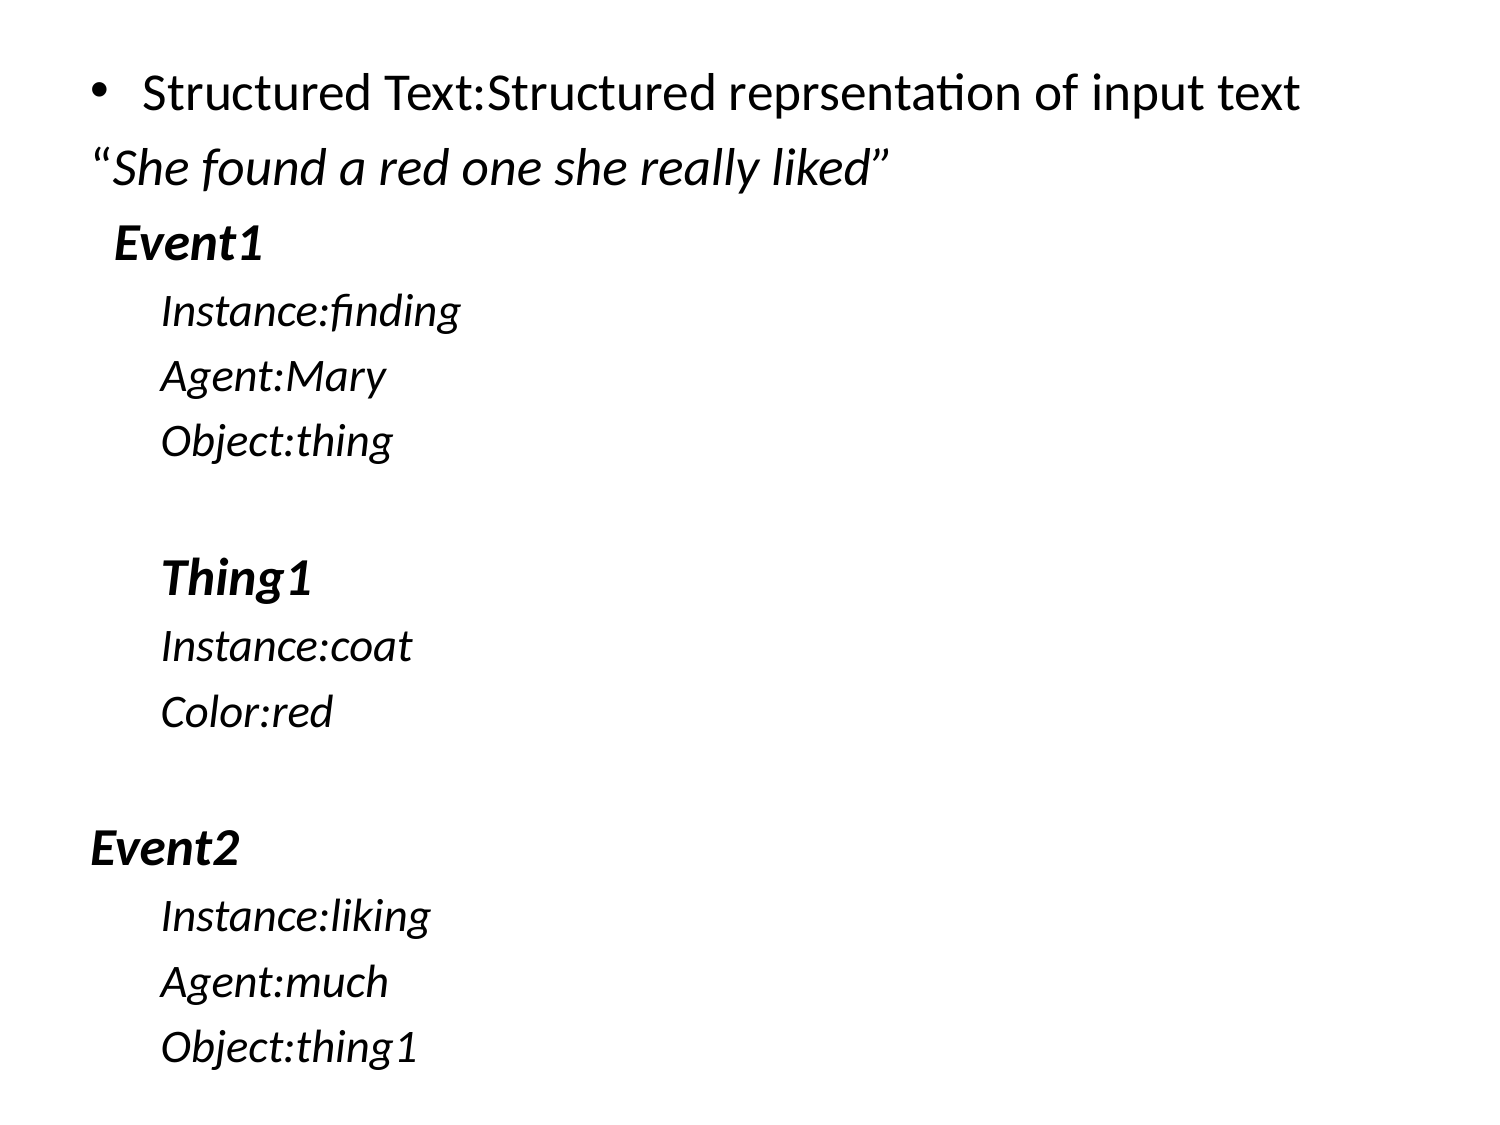

Structured Text:Structured reprsentation of input text
“She found a red one she really liked”
  Event1
Instance:finding
Agent:Mary
Object:thing

Thing1
Instance:coat
Color:red

Event2
Instance:liking
Agent:much
Object:thing1